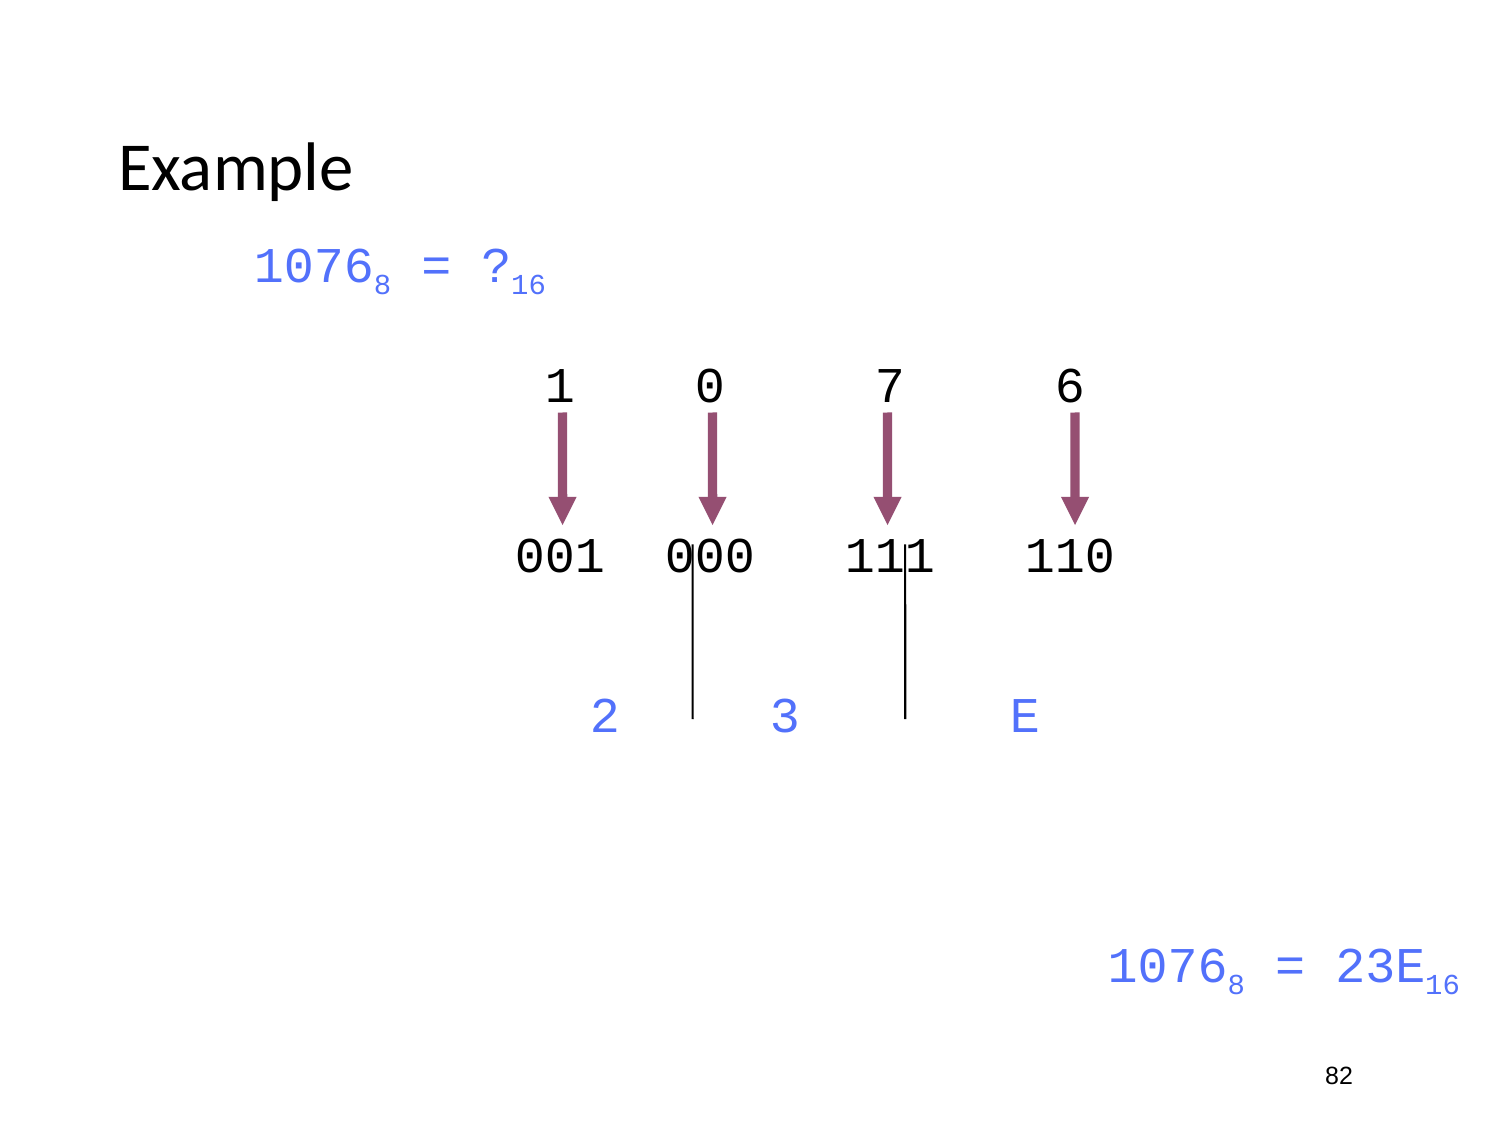

# Example
10768 = ?16
 1    0     7     6

001  000   111   110

2     3       E
10768 = 23E16